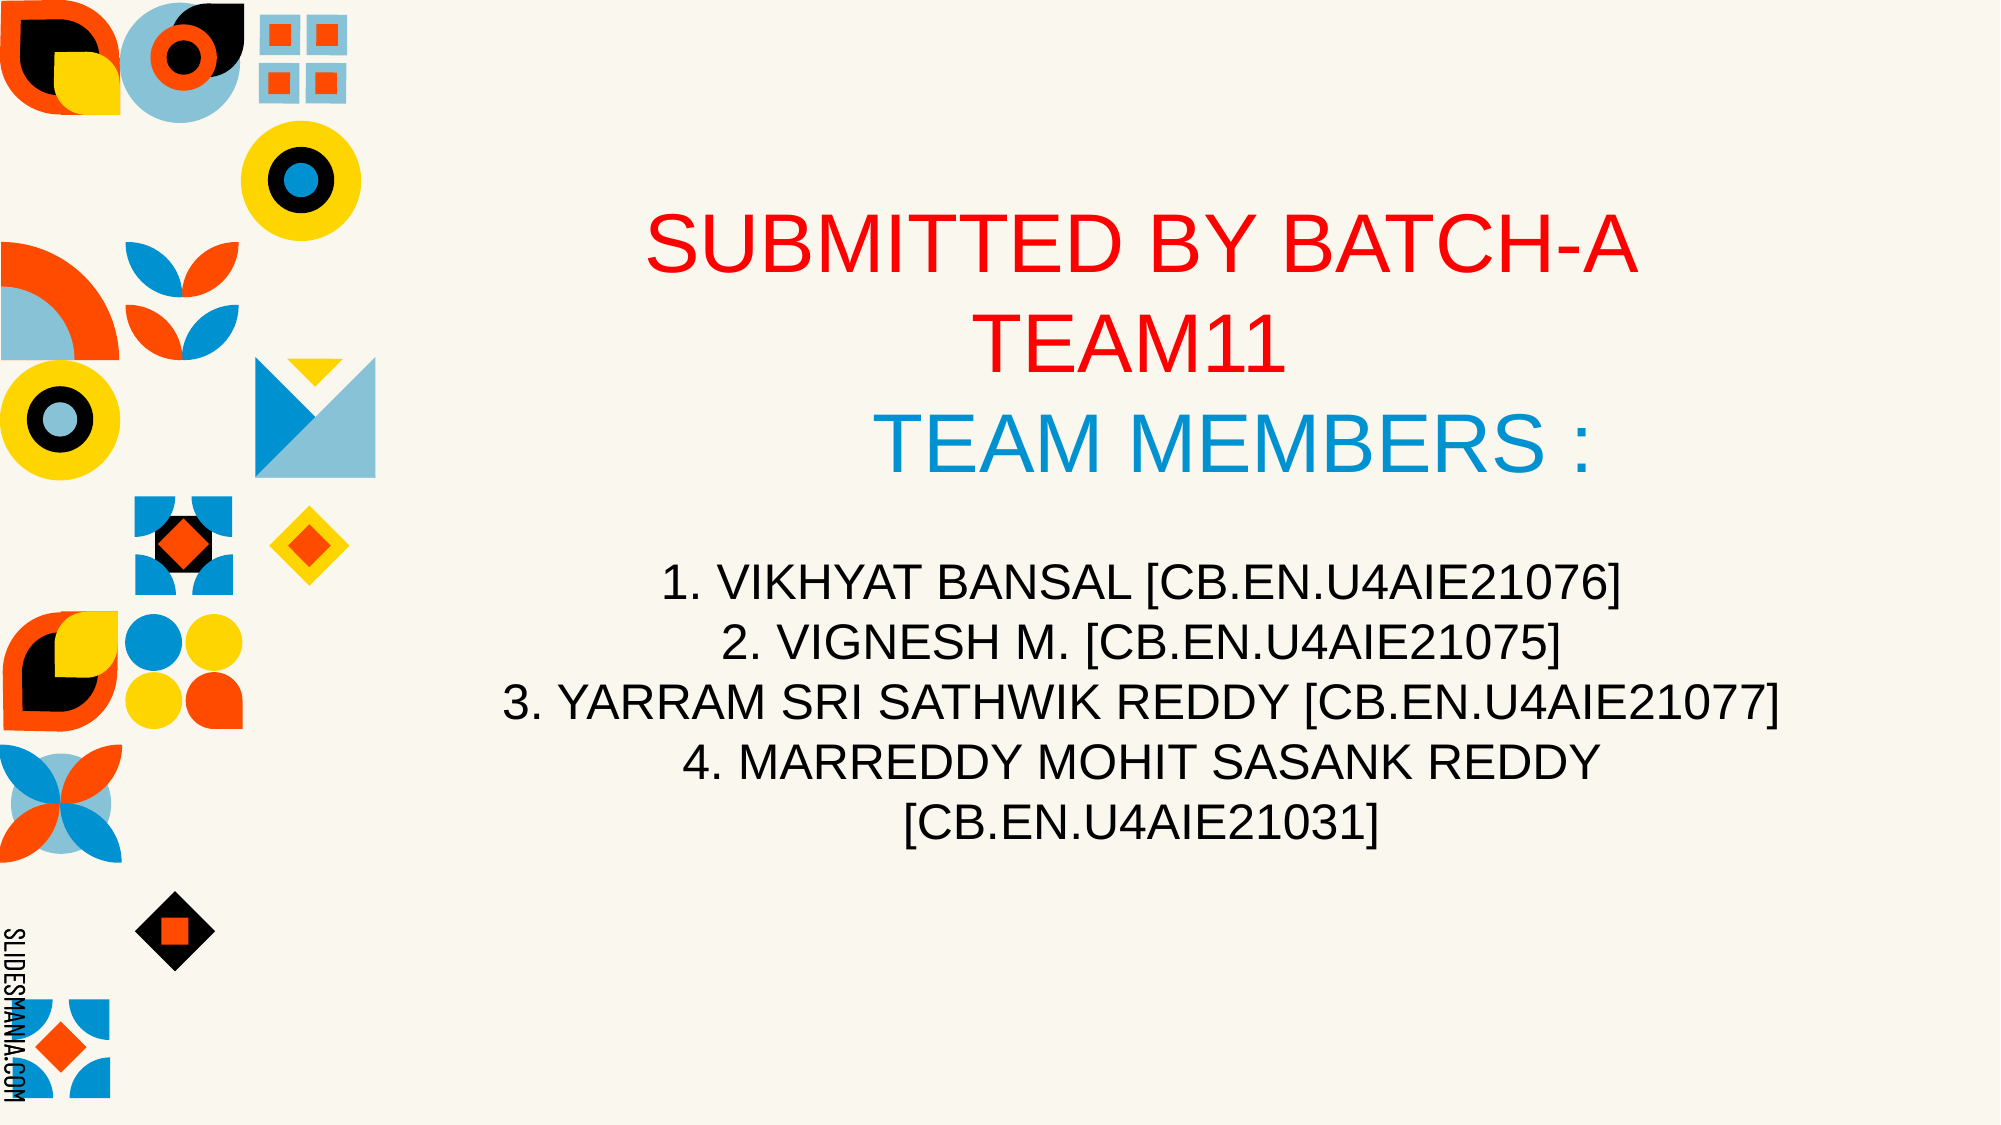

SUBMITTED BY BATCH-A
TEAM11 
        TEAM MEMBERS :
1. VIKHYAT BANSAL [CB.EN.U4AIE21076]
2. VIGNESH M. [CB.EN.U4AIE21075]
3. YARRAM SRI SATHWIK REDDY [CB.EN.U4AIE21077]
4. MARREDDY MOHIT SASANK REDDY [CB.EN.U4AIE21031]